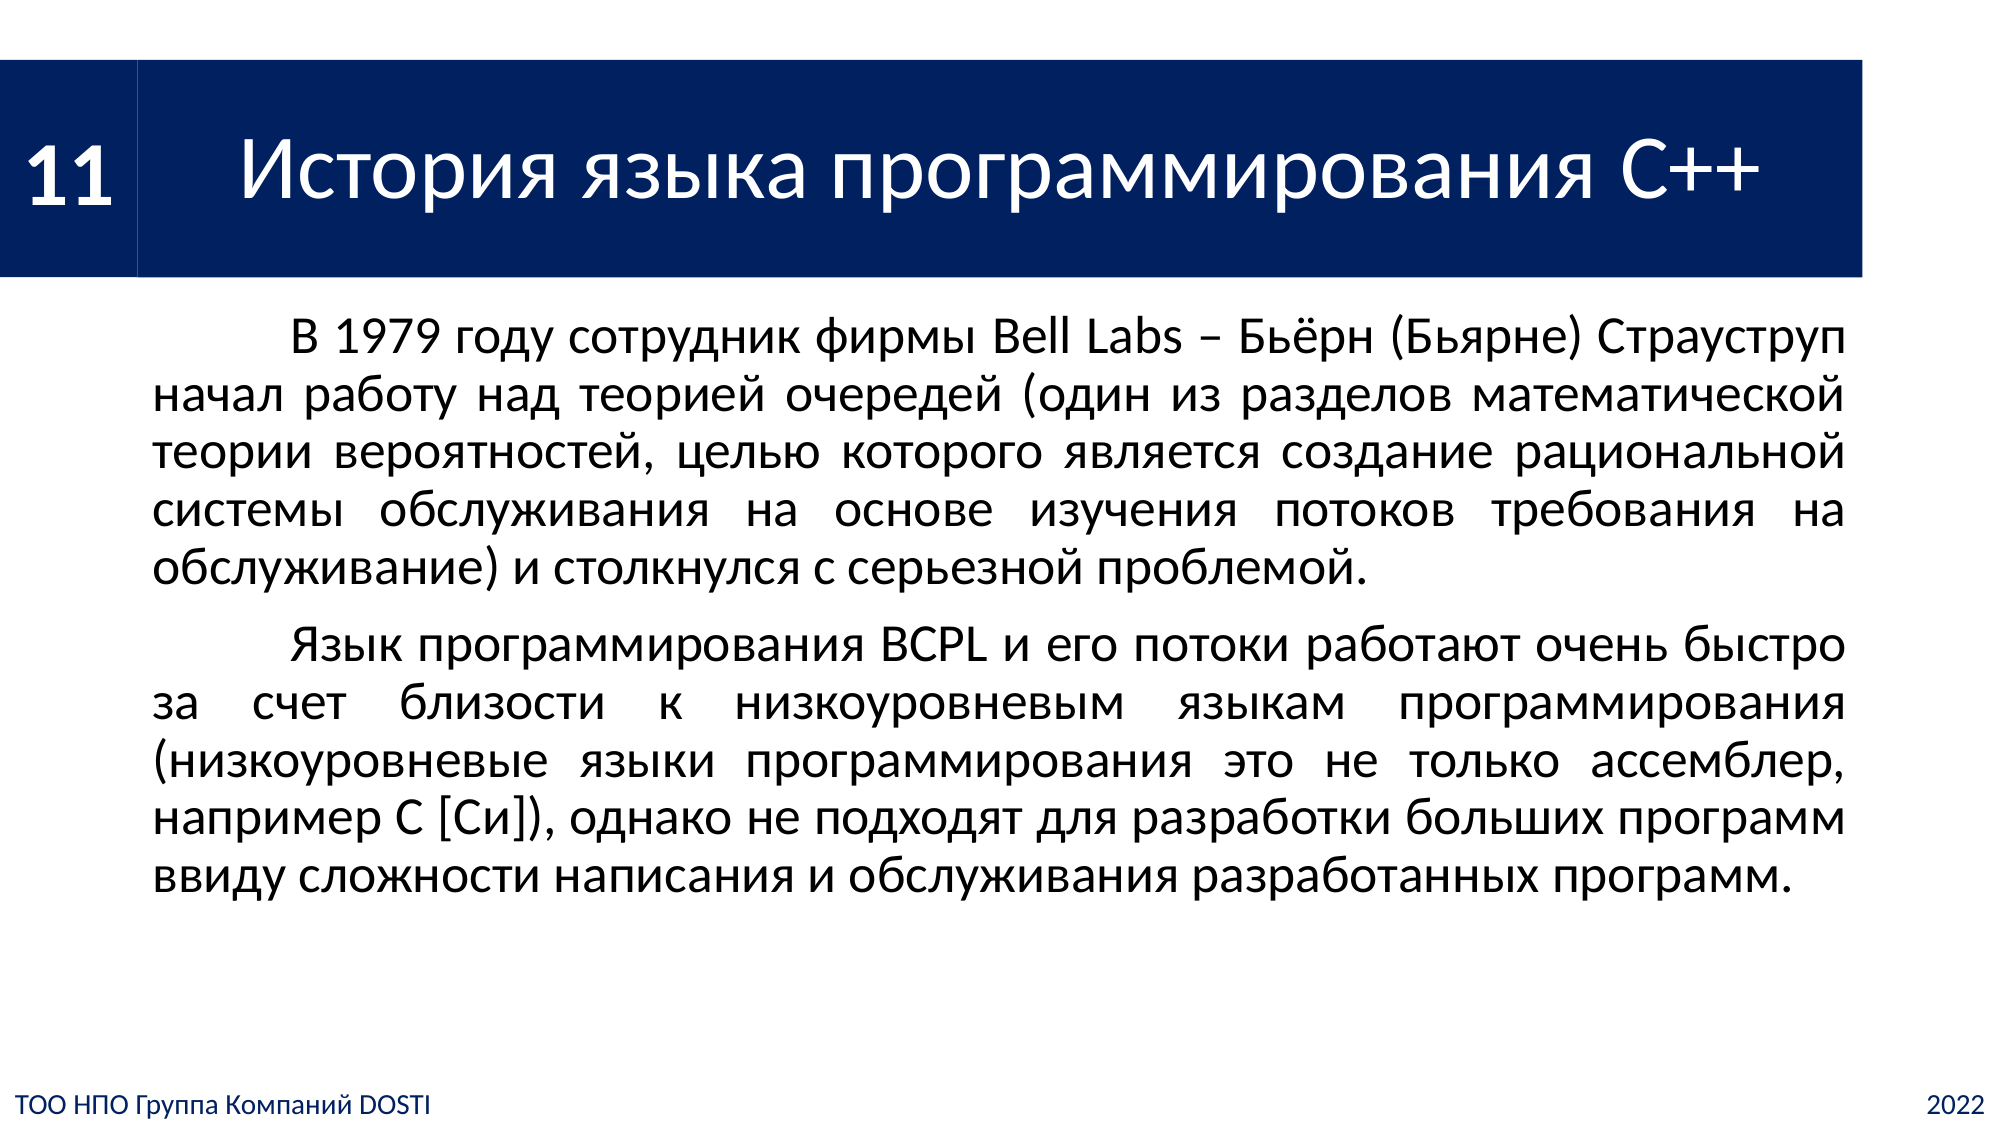

11
# История языка программирования C++
	В 1979 году сотрудник фирмы Bell Labs – Бьёрн (Бьярне) Страуструп начал работу над теорией очередей (один из разделов математической теории вероятностей, целью которого является создание рациональной системы обслуживания на основе изучения потоков требования на обслуживание) и столкнулся с серьезной проблемой.
	Язык программирования BCPL и его потоки работают очень быстро за счет близости к низкоуровневым языкам программирования (низкоуровневые языки программирования это не только ассемблер, например C [Си]), однако не подходят для разработки больших программ ввиду сложности написания и обслуживания разработанных программ.

ТОО НПО Группа Компаний DOSTI
2022